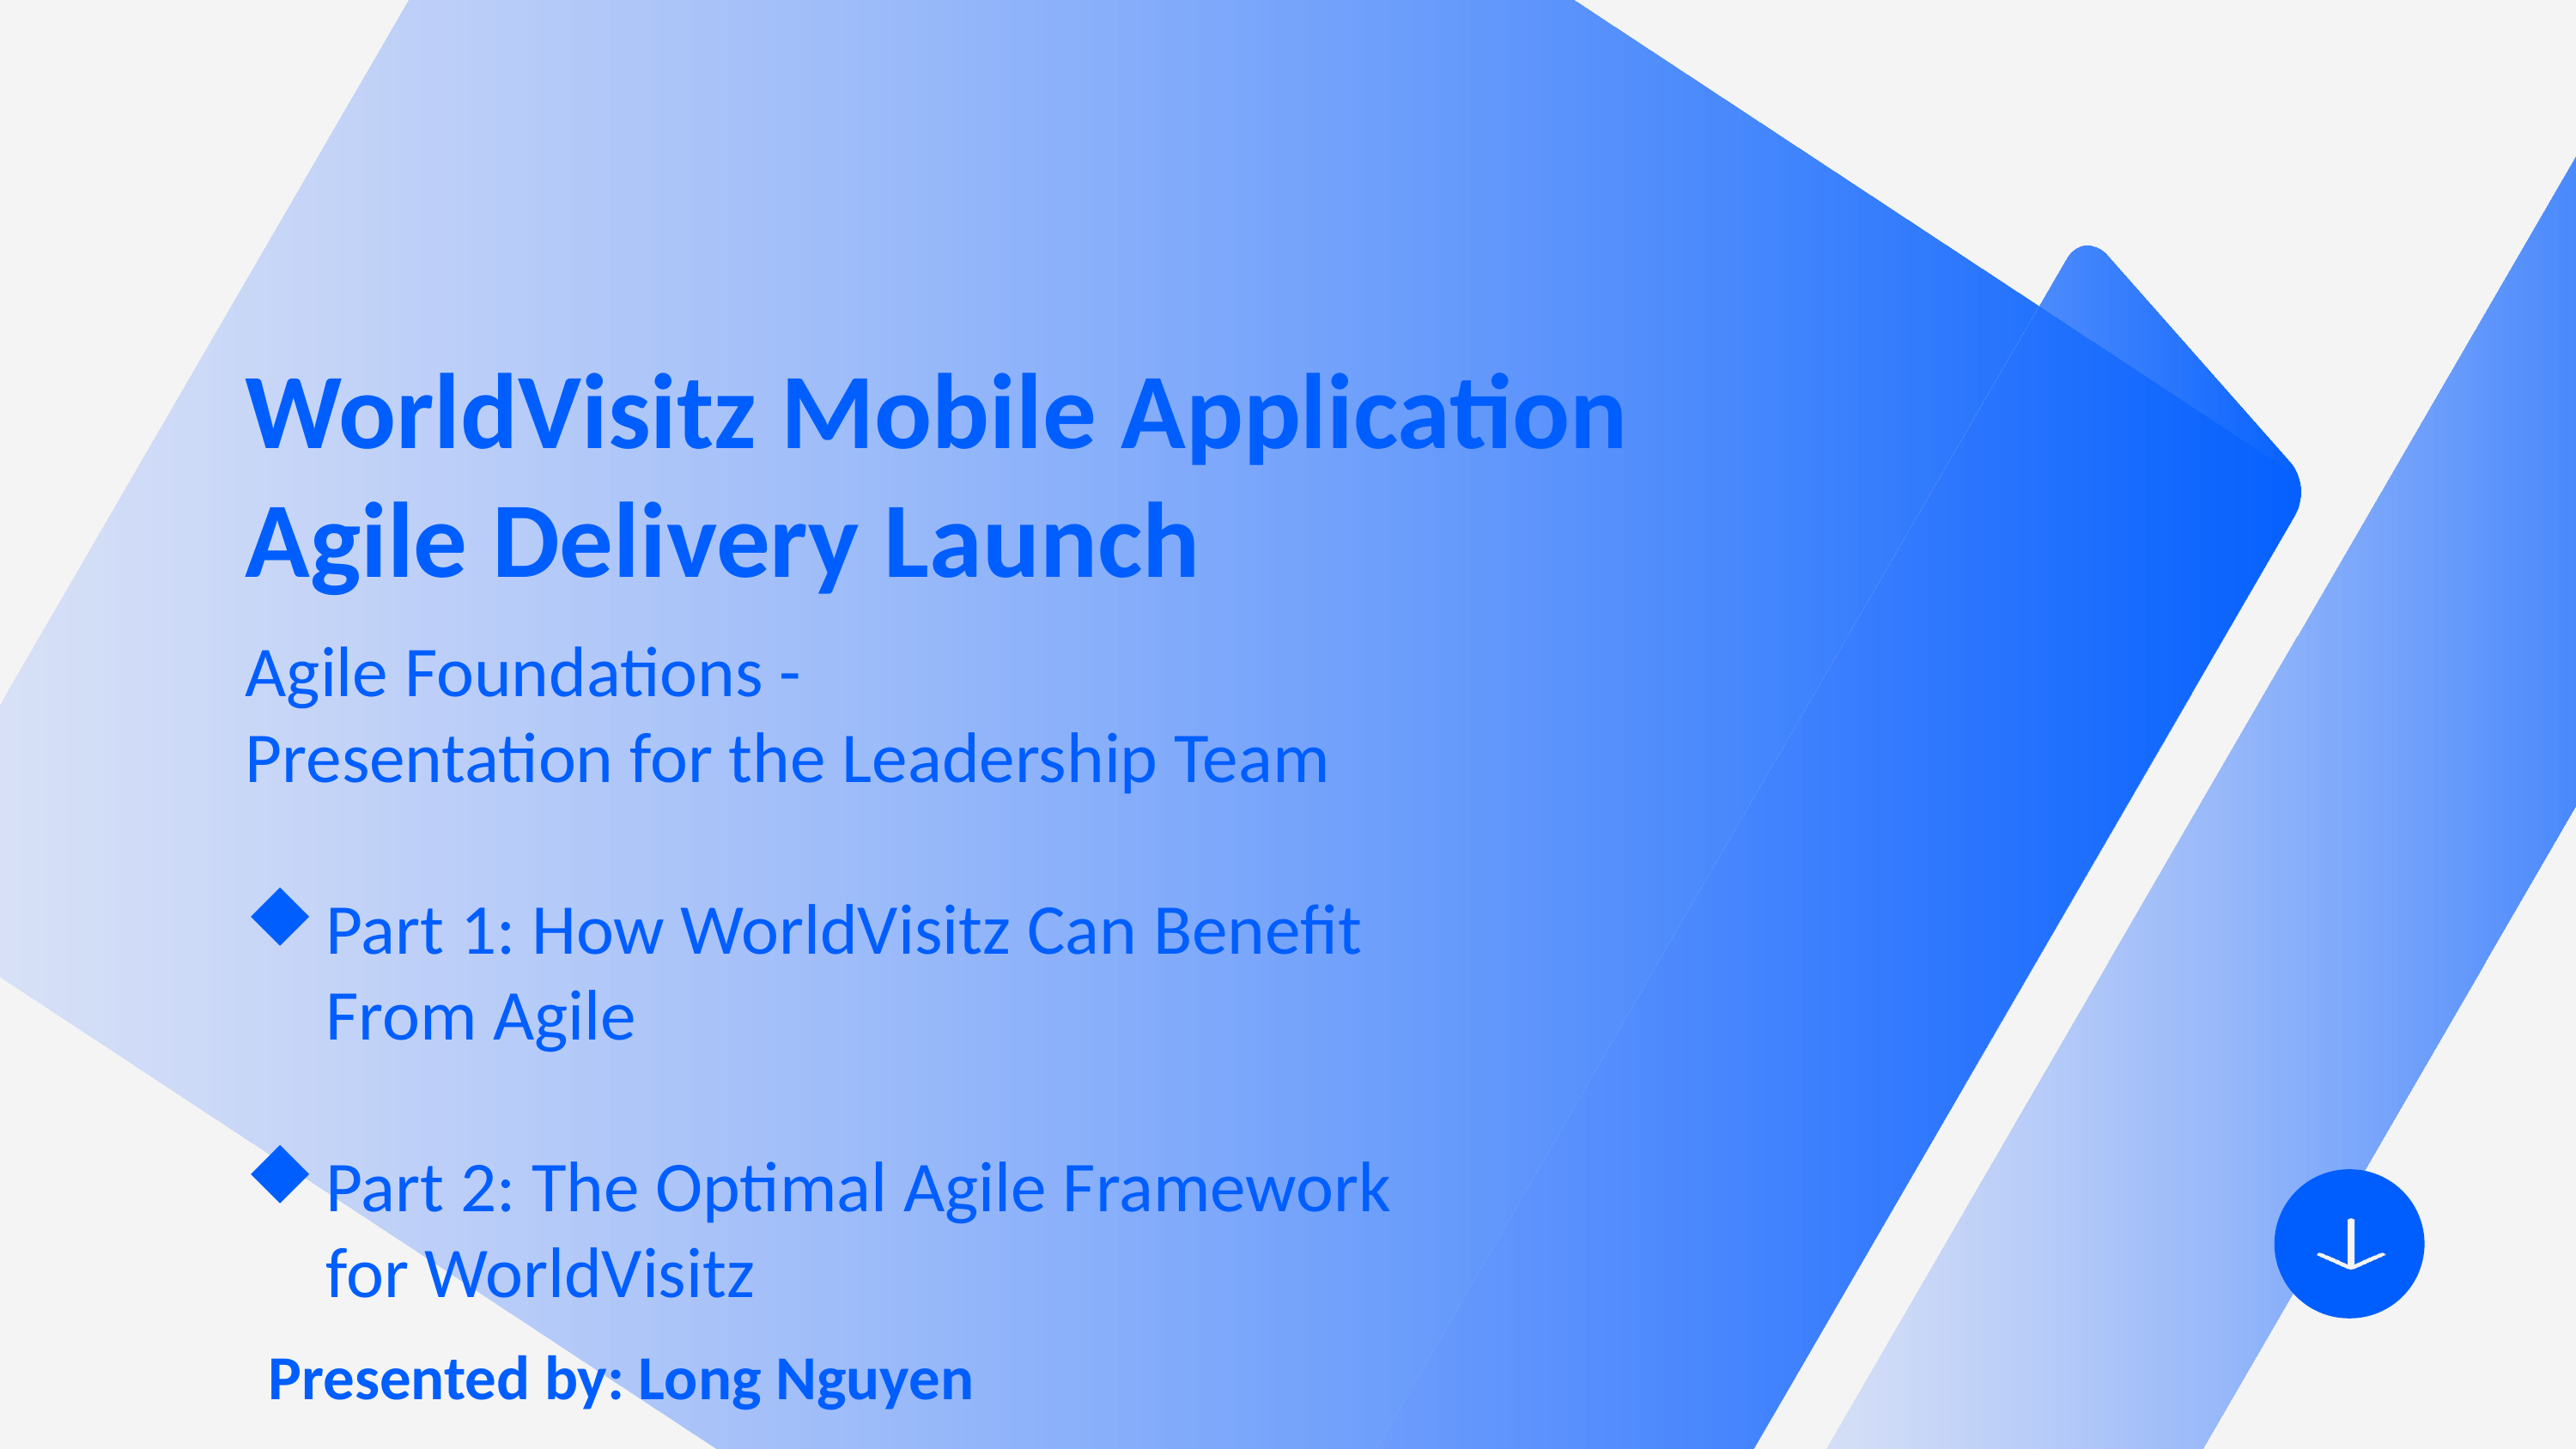

WorldVisitz Mobile Application Agile Delivery Launch

Agile Foundations -
Presentation for the Leadership Team

Part 1: How WorldVisitz Can Benefit From Agile

Part 2: The Optimal Agile Framework for WorldVisitz

Presented by: Long Nguyen